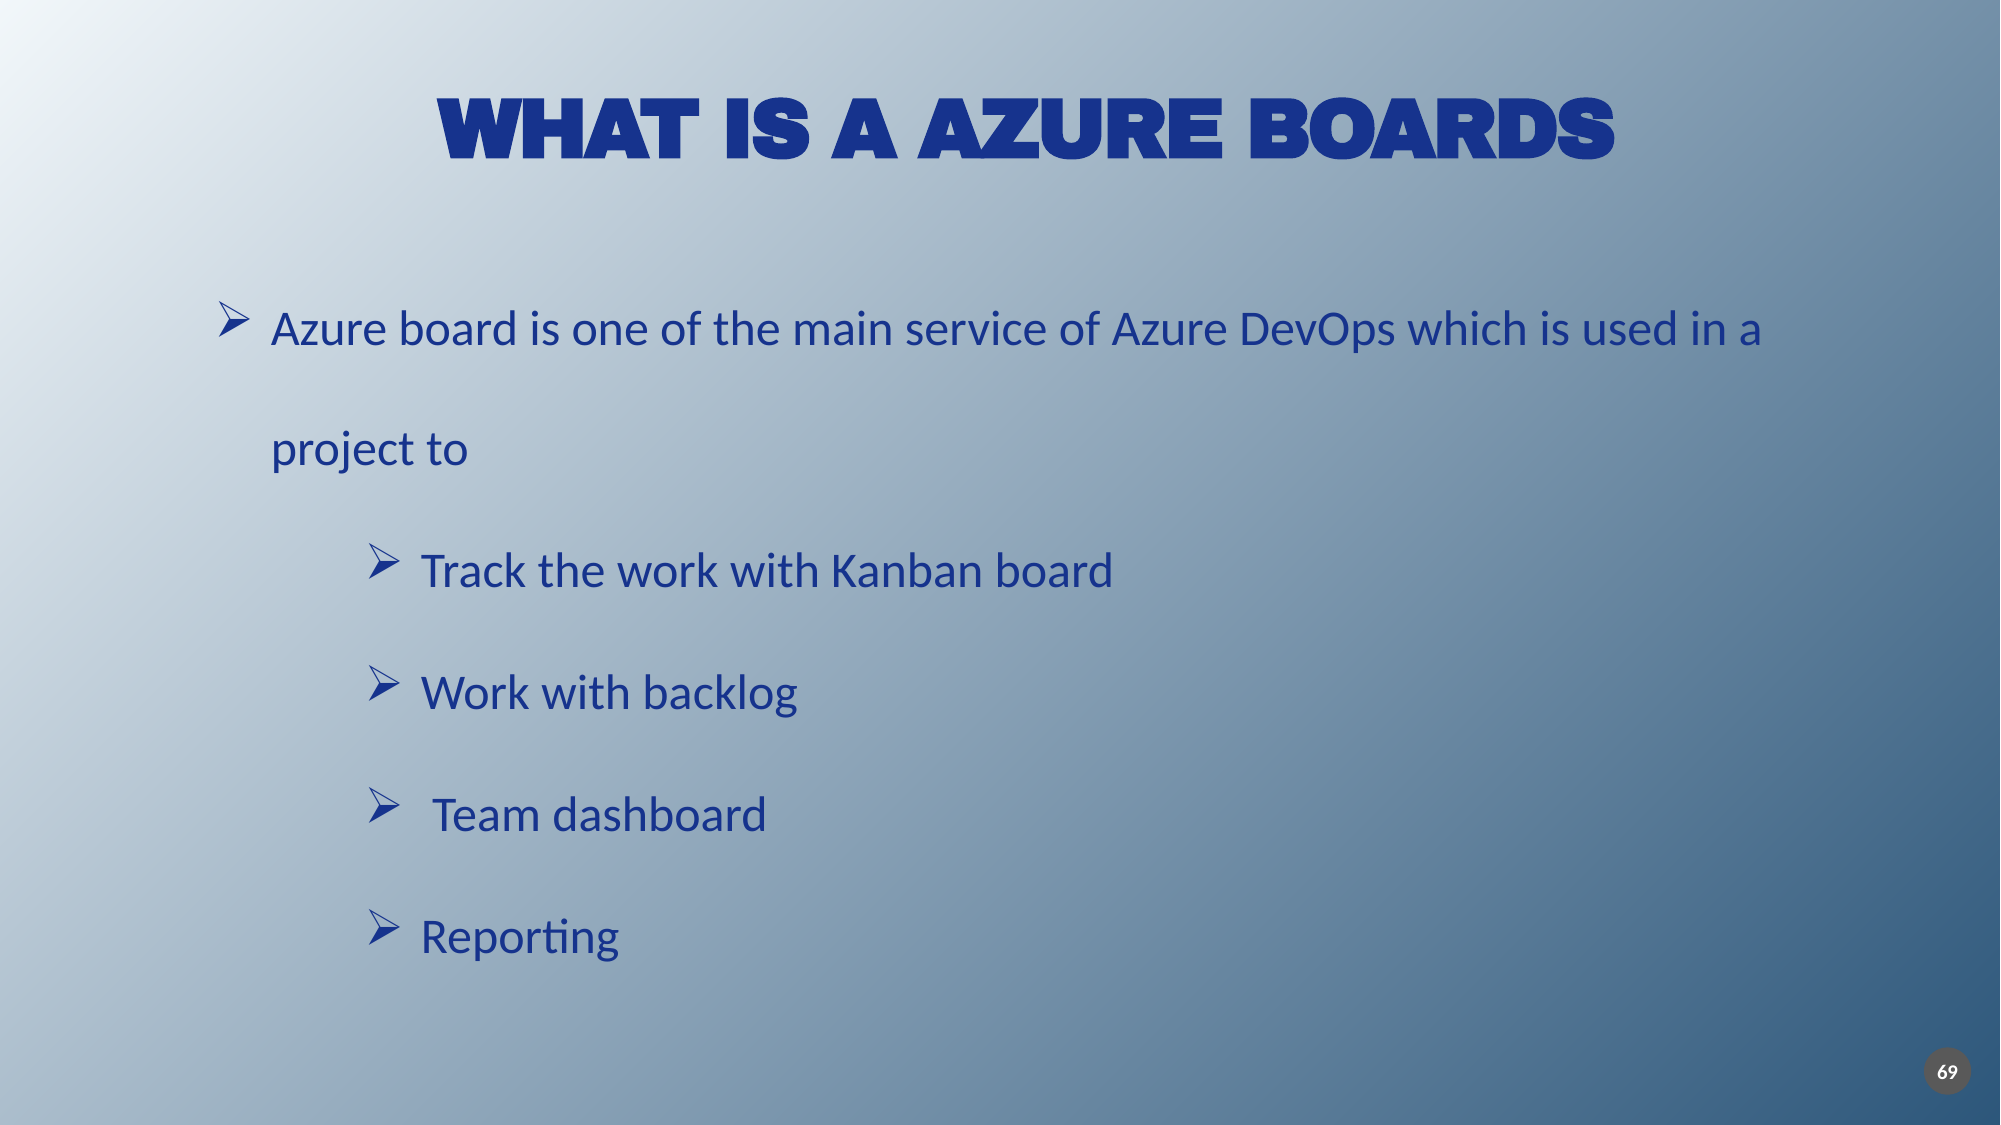

WHAT IS A AZURE BOARDS
Azure board is one of the main service of Azure DevOps which is used in a project to
Track the work with Kanban board
Work with backlog
 Team dashboard
Reporting
69